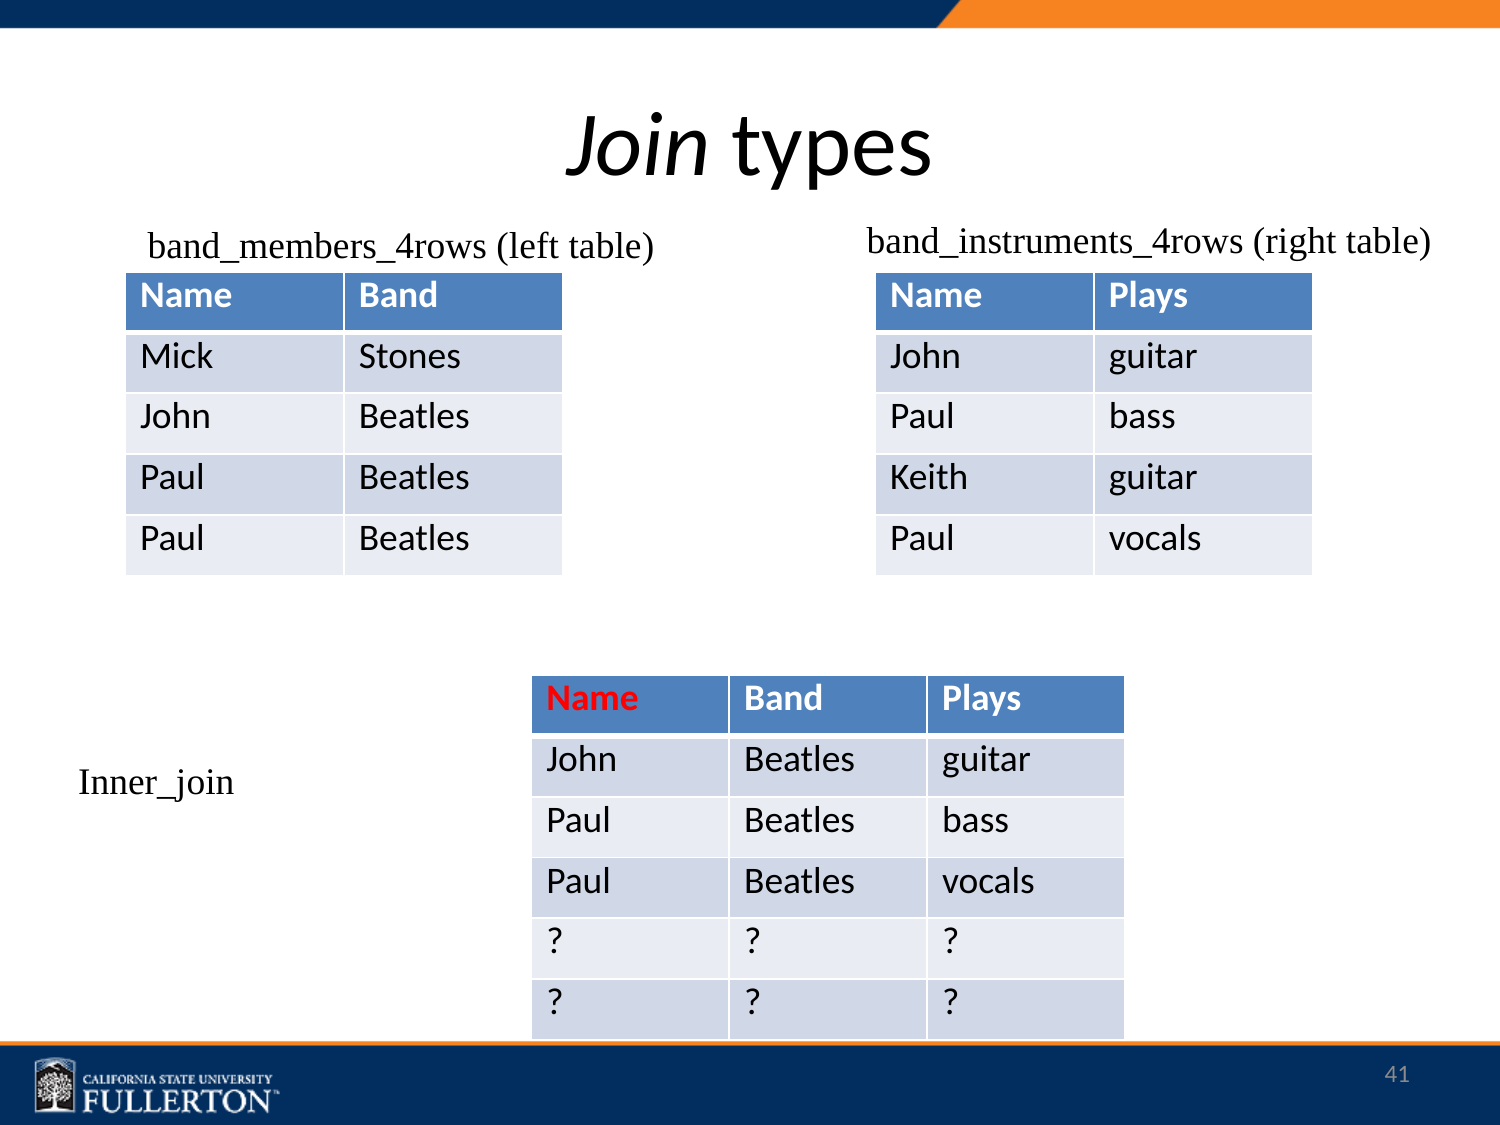

# Join types
band_instruments_4rows (right table)
band_members_4rows (left table)
| Name | Band |
| --- | --- |
| Mick | Stones |
| John | Beatles |
| Paul | Beatles |
| Paul | Beatles |
| Name | Plays |
| --- | --- |
| John | guitar |
| Paul | bass |
| Keith | guitar |
| Paul | vocals |
| Name | Band | Plays |
| --- | --- | --- |
| John | Beatles | guitar |
| Paul | Beatles | bass |
| Paul | Beatles | vocals |
| ? | ? | ? |
| ? | ? | ? |
Inner_join
41